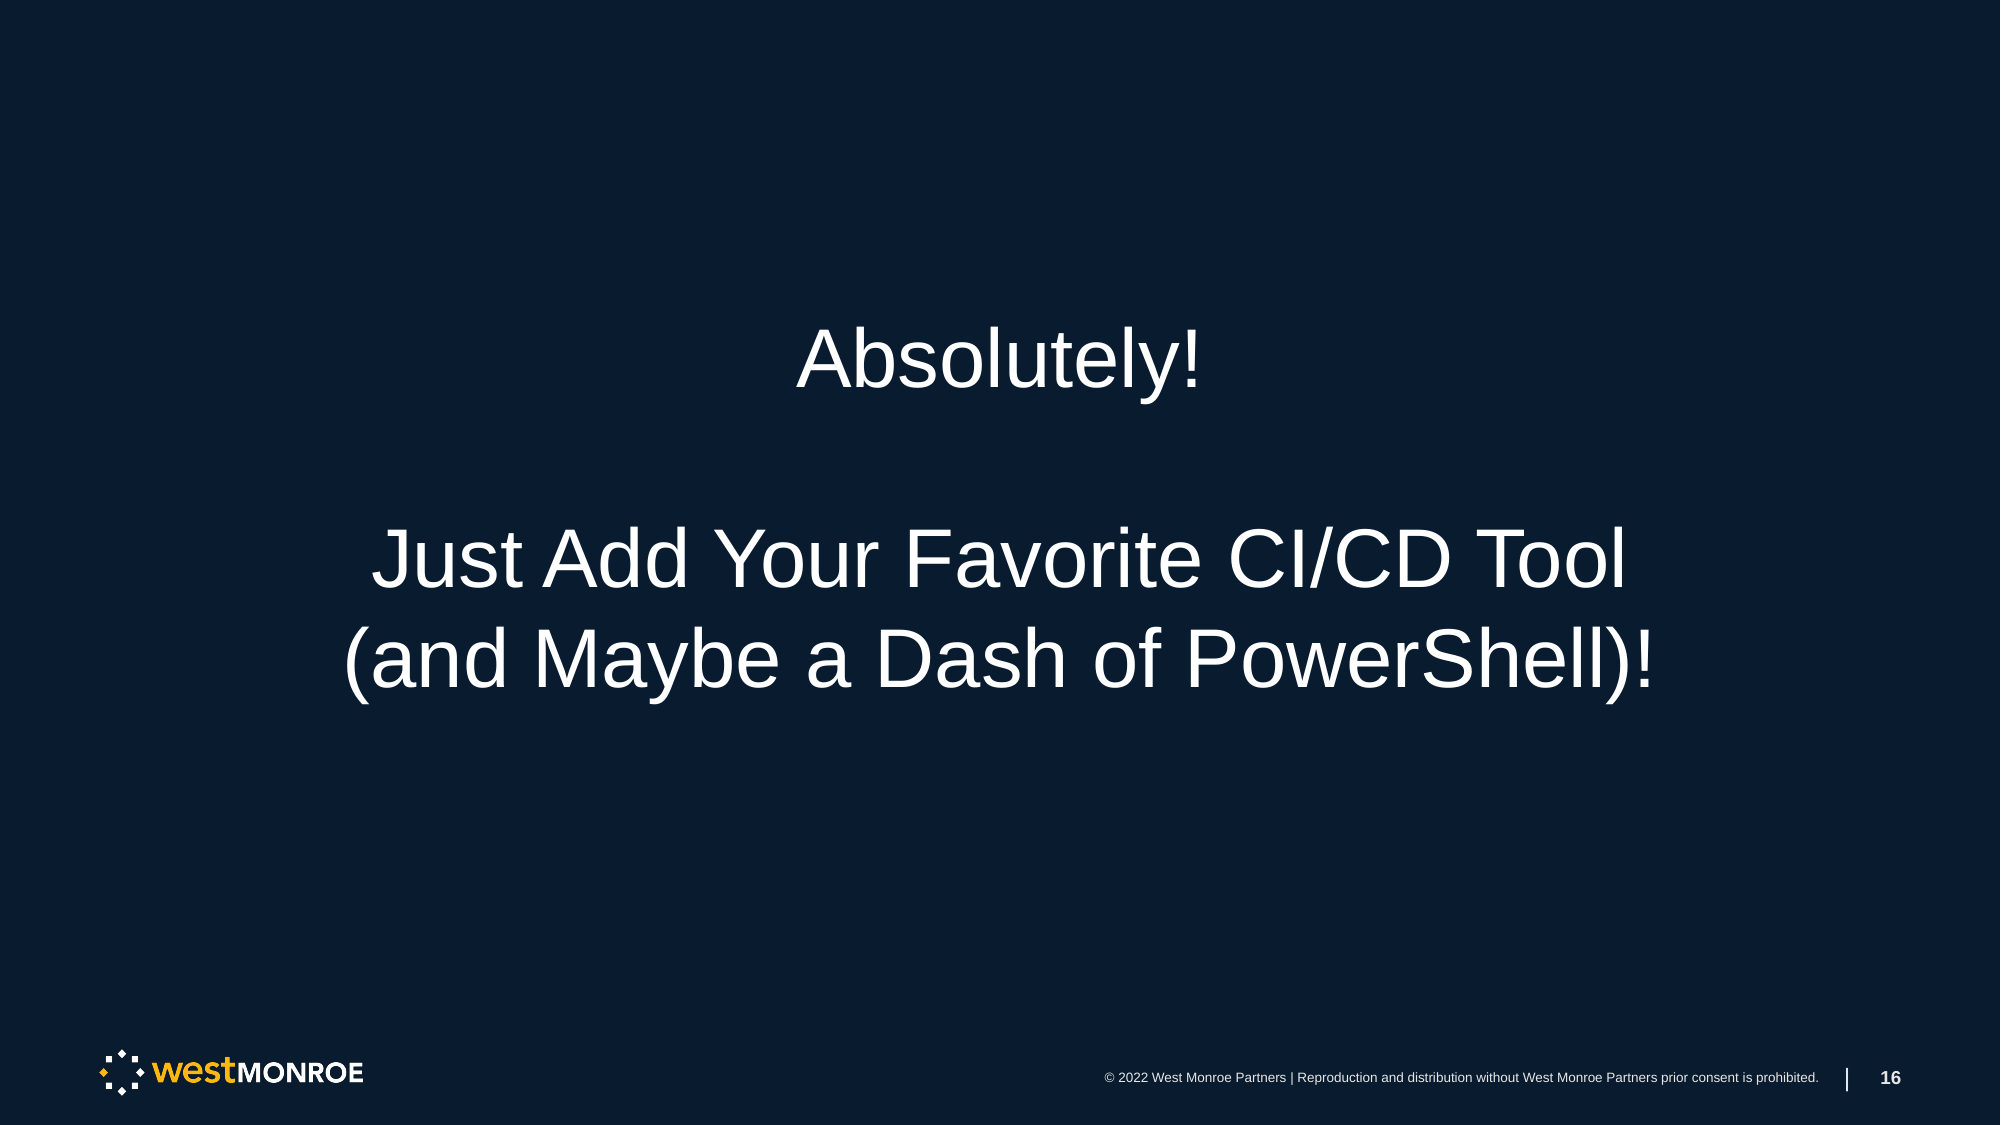

Absolutely!
Just Add Your Favorite CI/CD Tool (and Maybe a Dash of PowerShell)!
© 2022 West Monroe Partners | Reproduction and distribution without West Monroe Partners prior consent is prohibited.
|
16